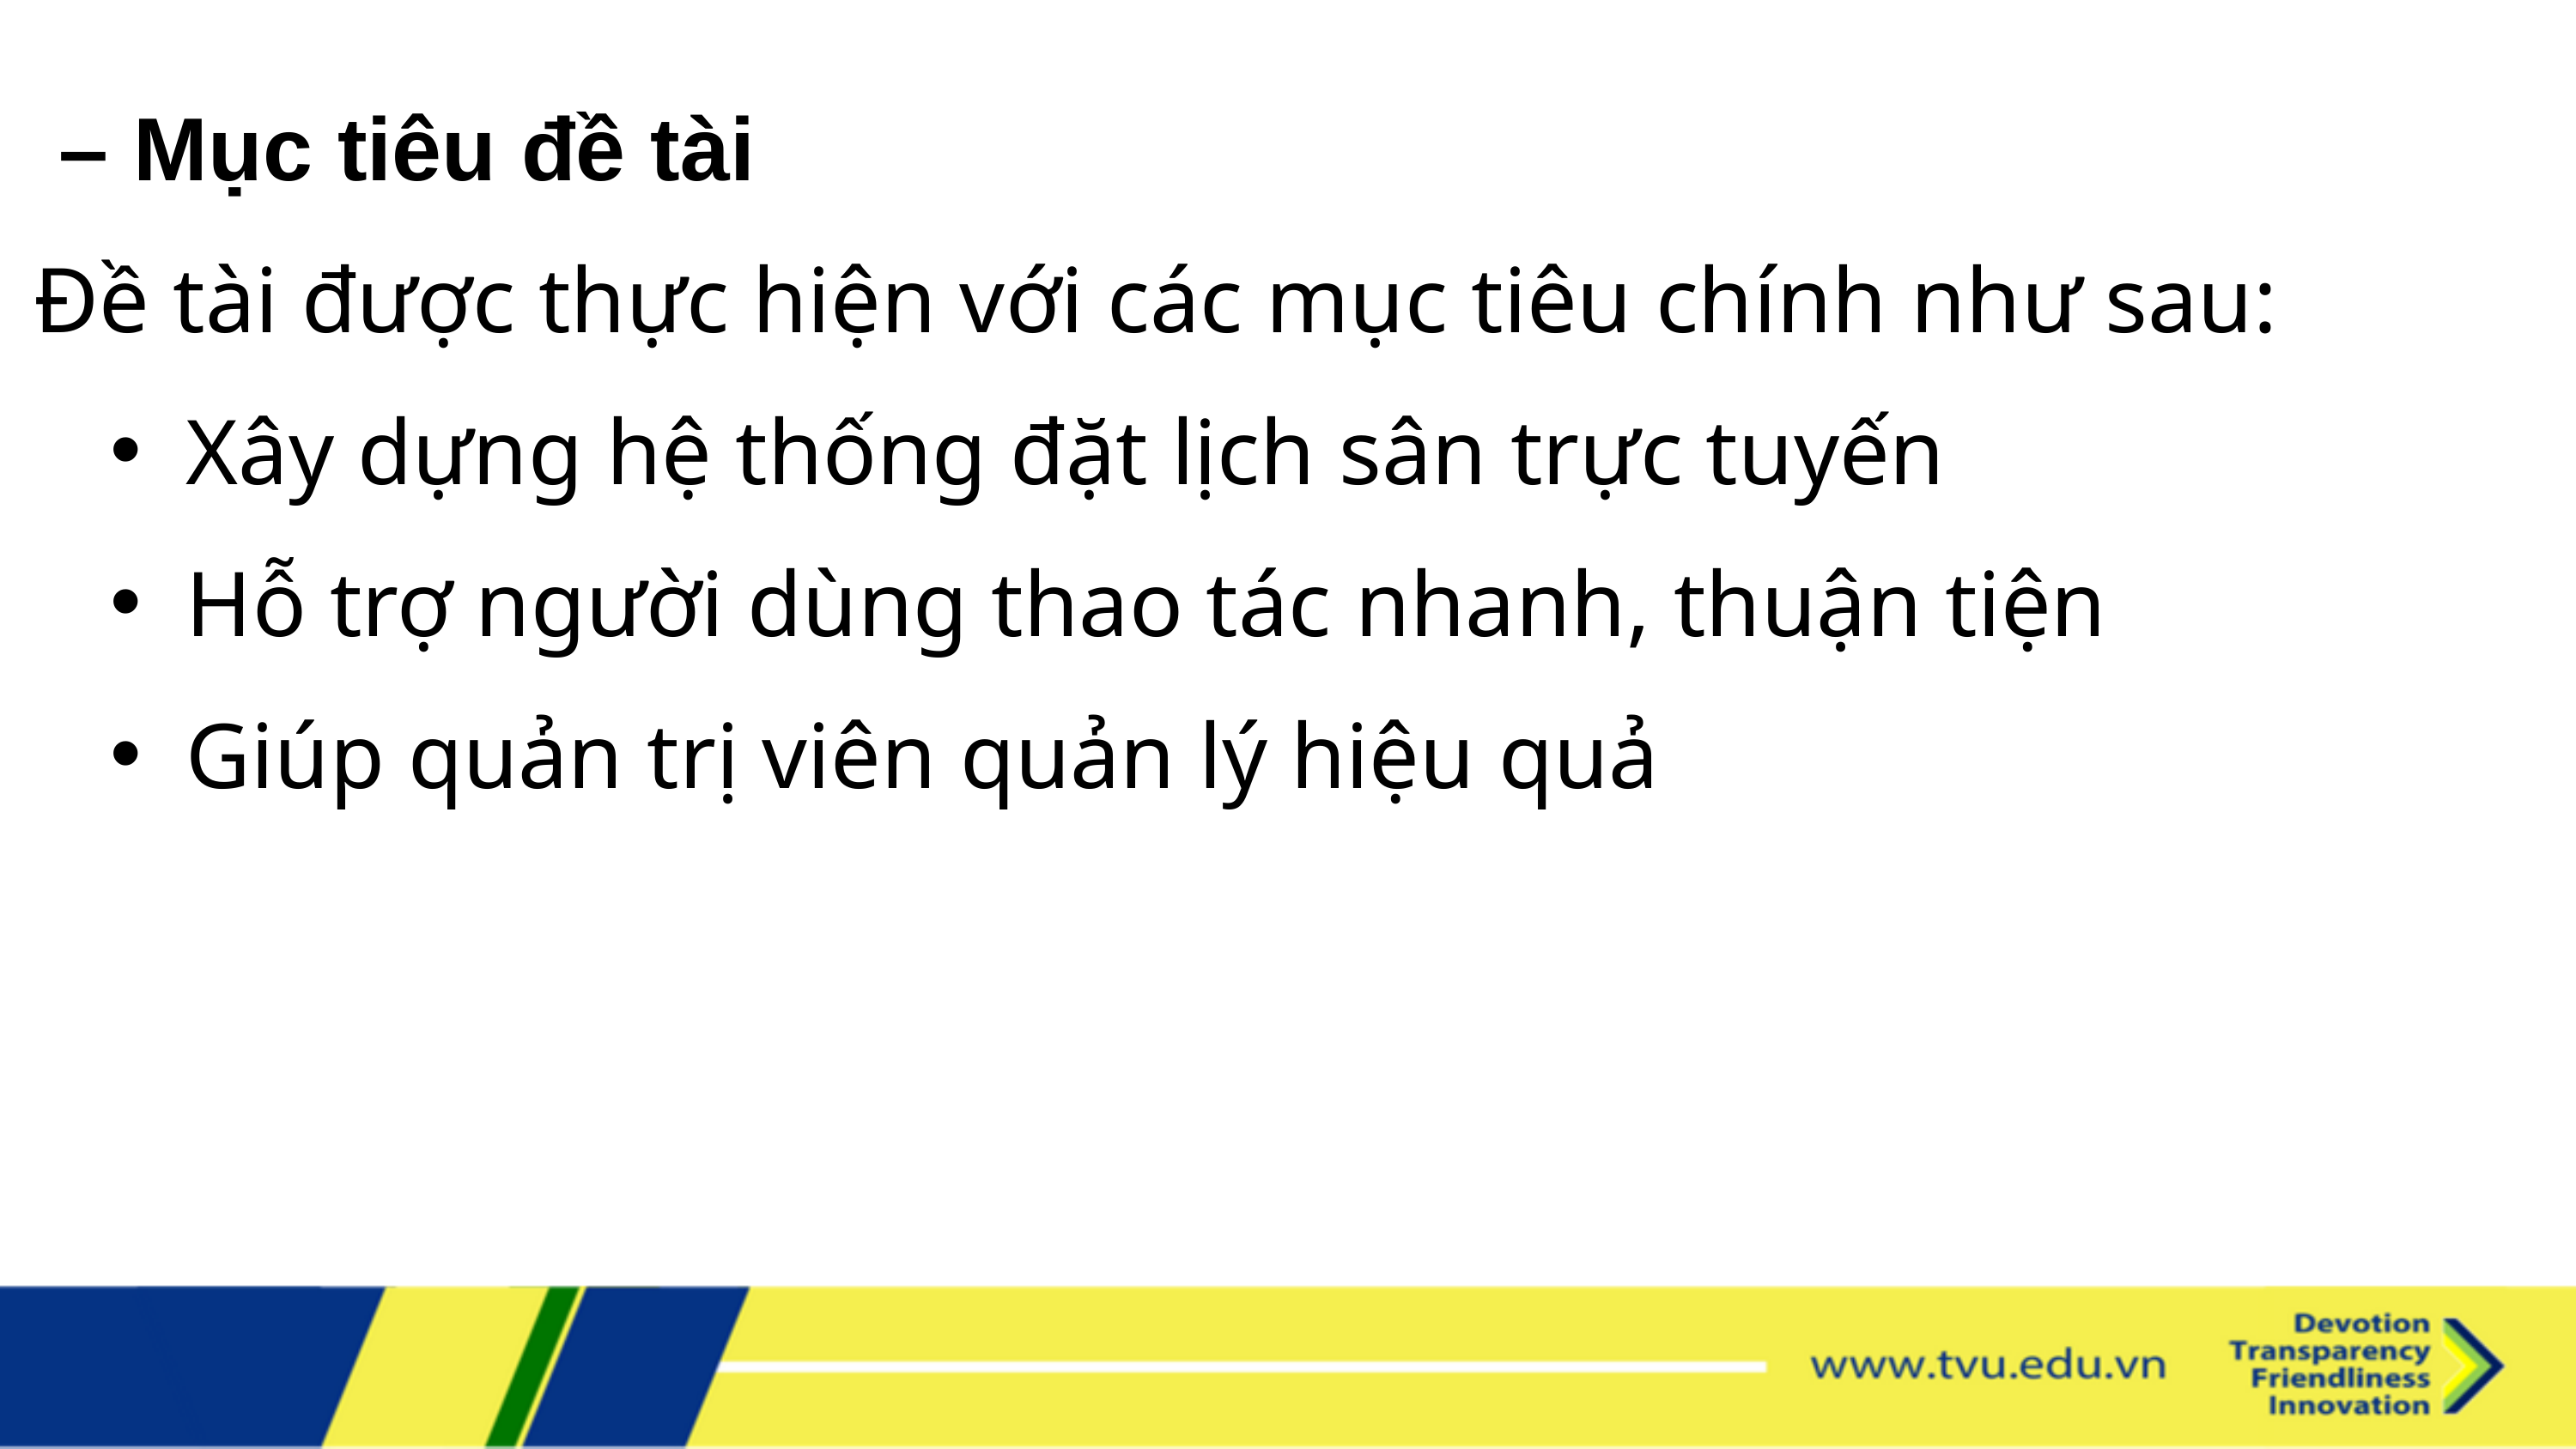

– Mục tiêu đề tài
Đề tài được thực hiện với các mục tiêu chính như sau:
Xây dựng hệ thống đặt lịch sân trực tuyến
Hỗ trợ người dùng thao tác nhanh, thuận tiện
Giúp quản trị viên quản lý hiệu quả